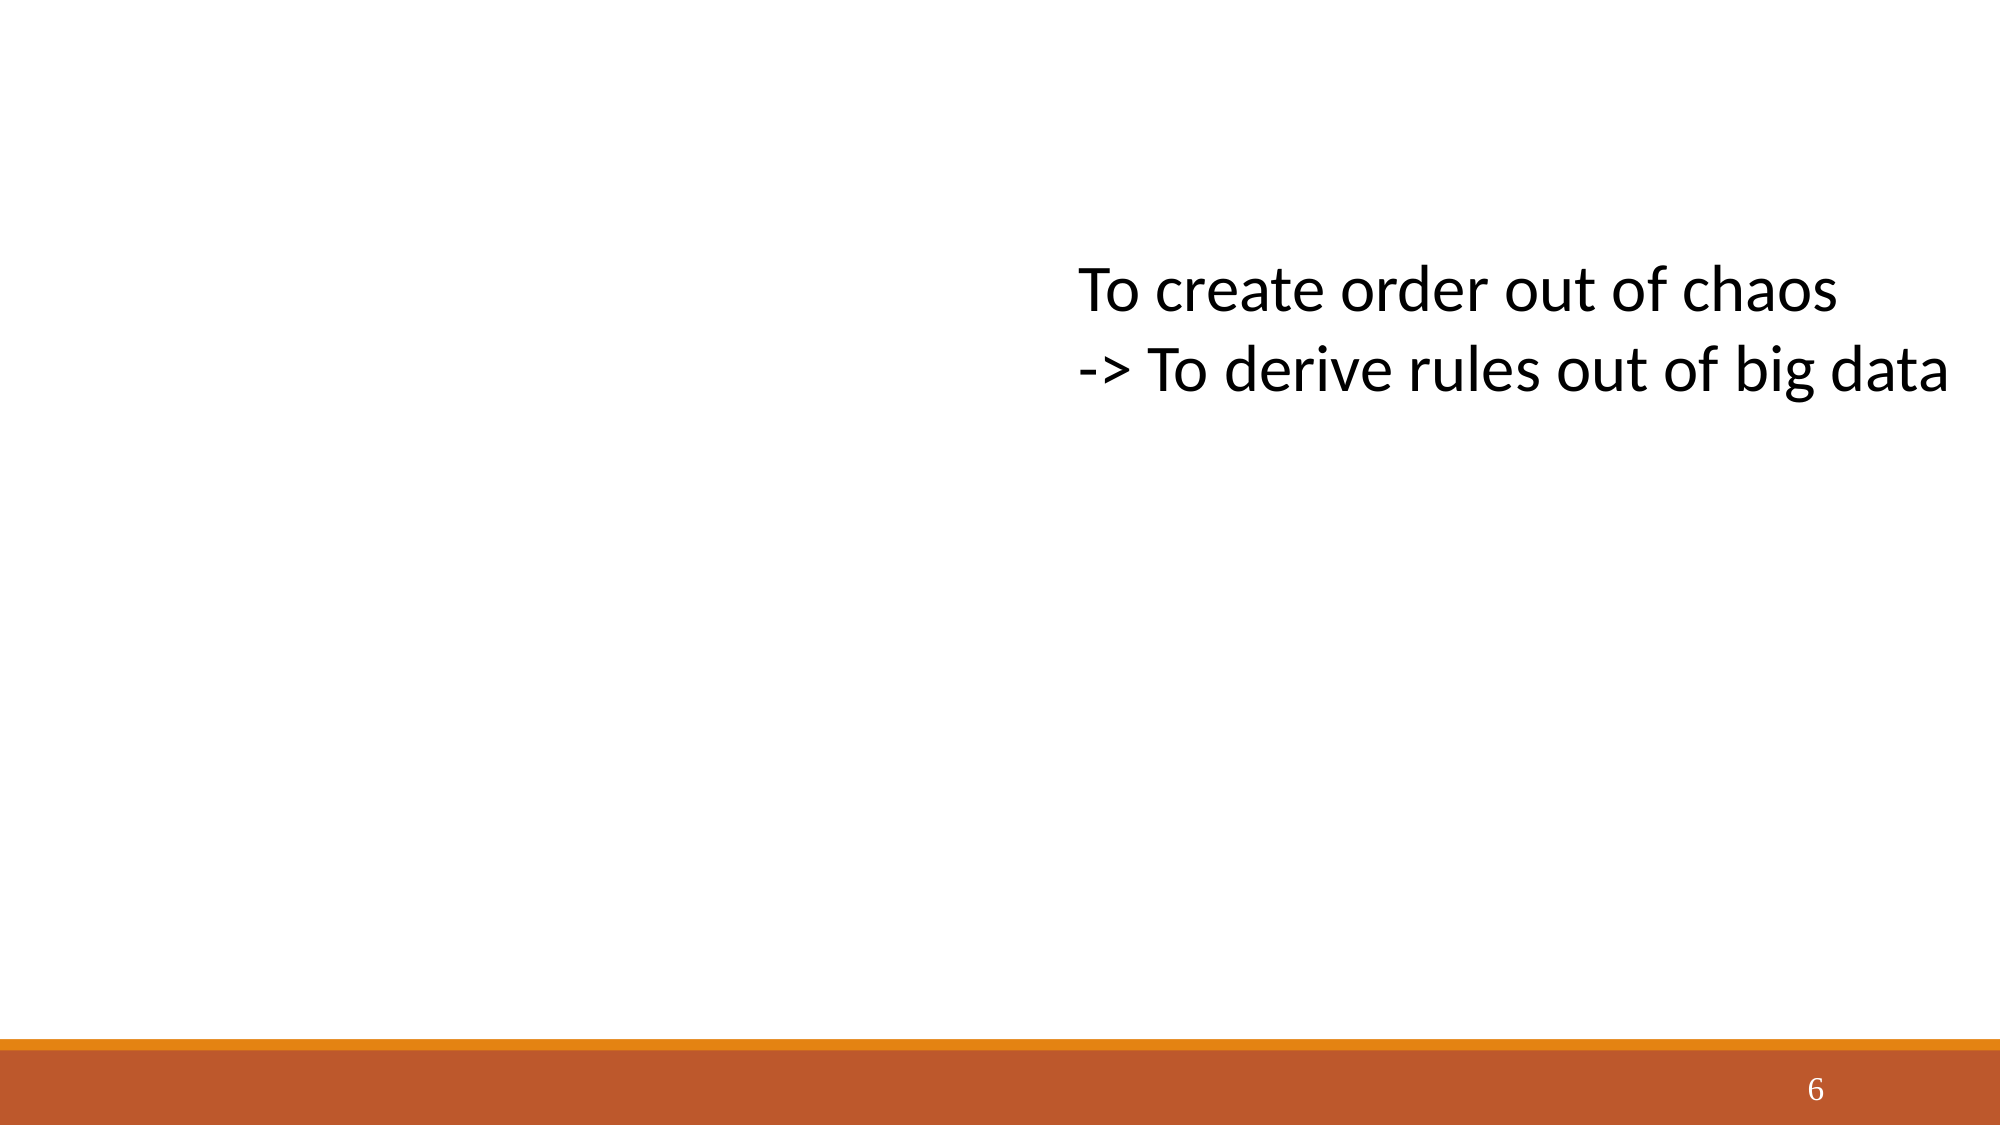

To create order out of chaos
-> To derive rules out of big data

6
6